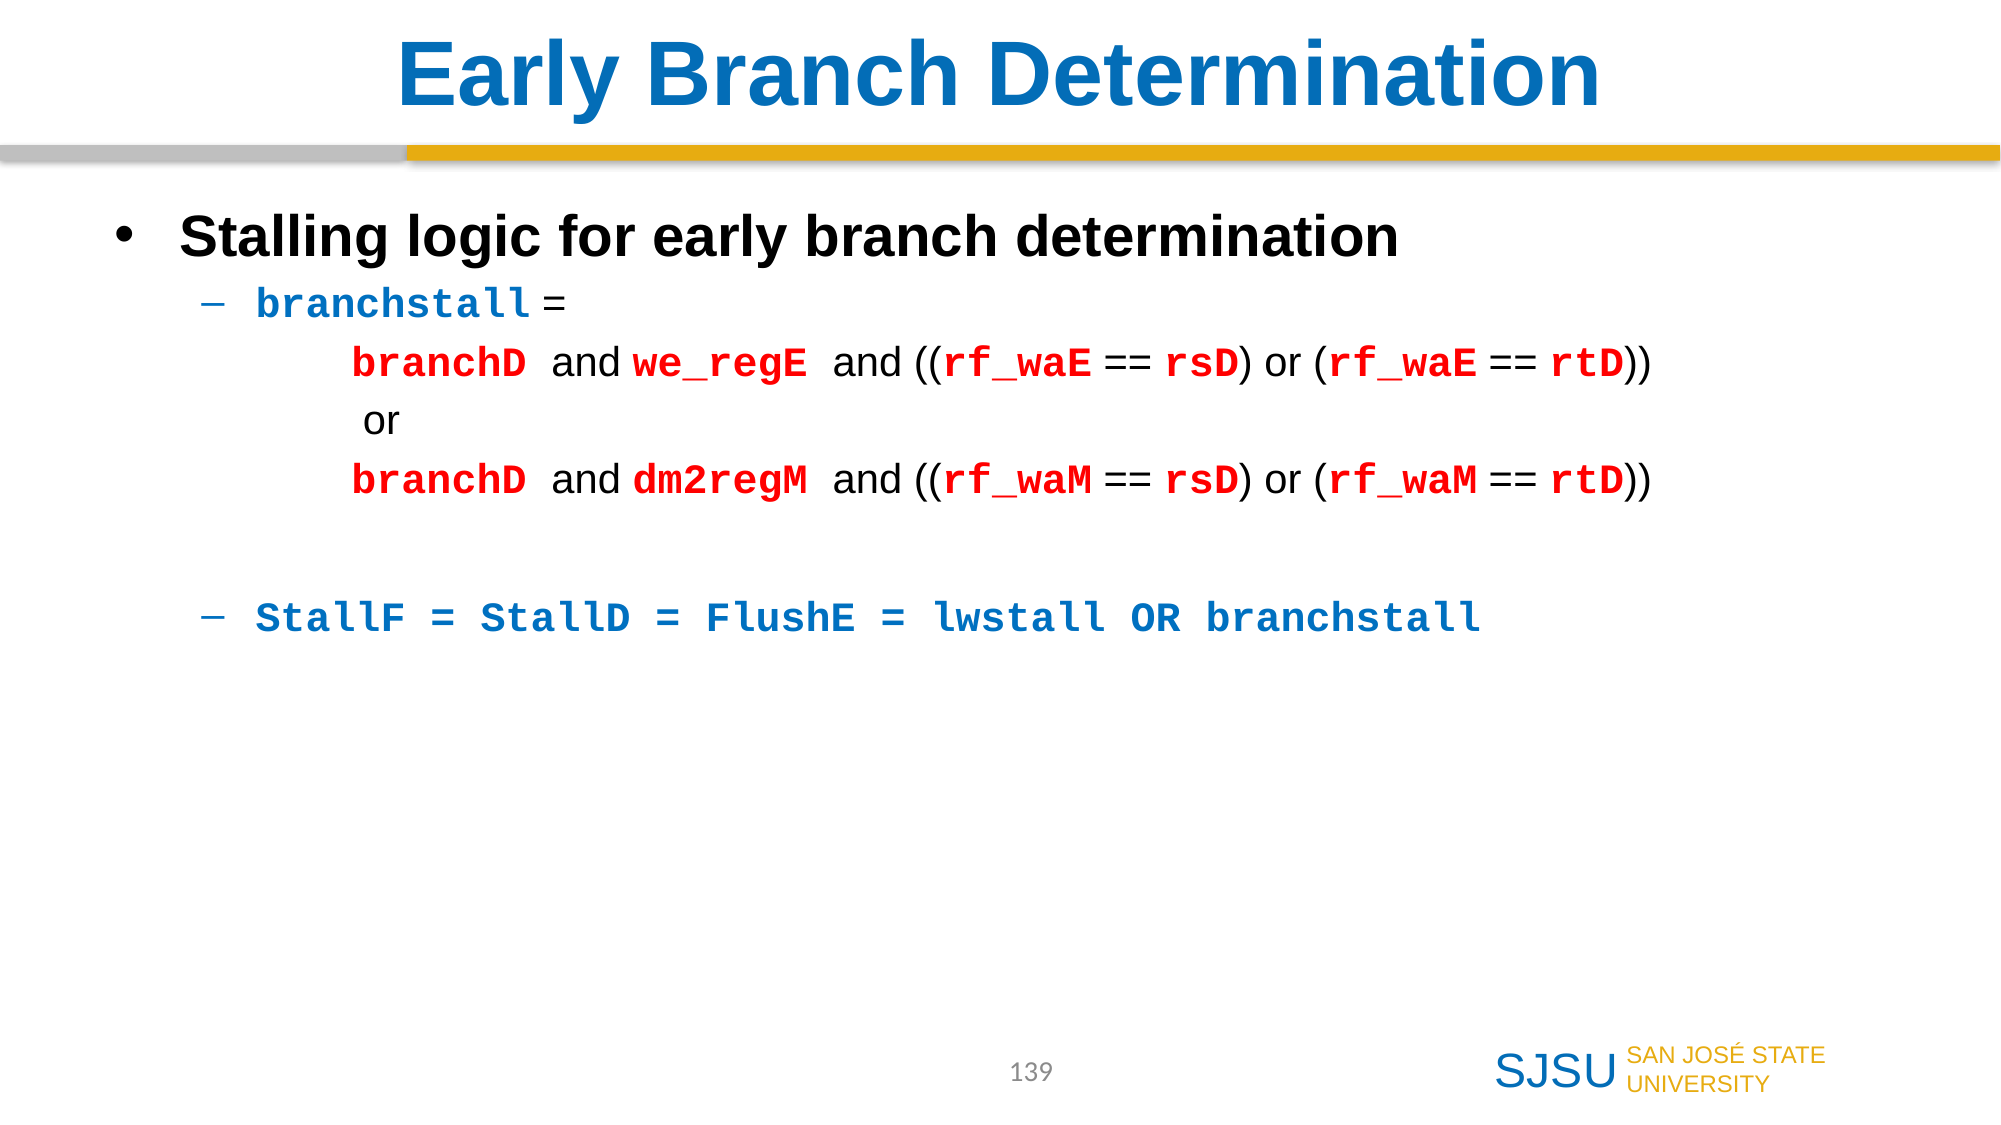

# Early Branch Determination
Stalling logic for early branch determination
branchstall =
	branchD and we_regE and ((rf_waE == rsD) or (rf_waE == rtD))
	 or
	branchD and dm2regM and ((rf_waM == rsD) or (rf_waM == rtD))

StallF = StallD = FlushE = lwstall OR branchstall
139